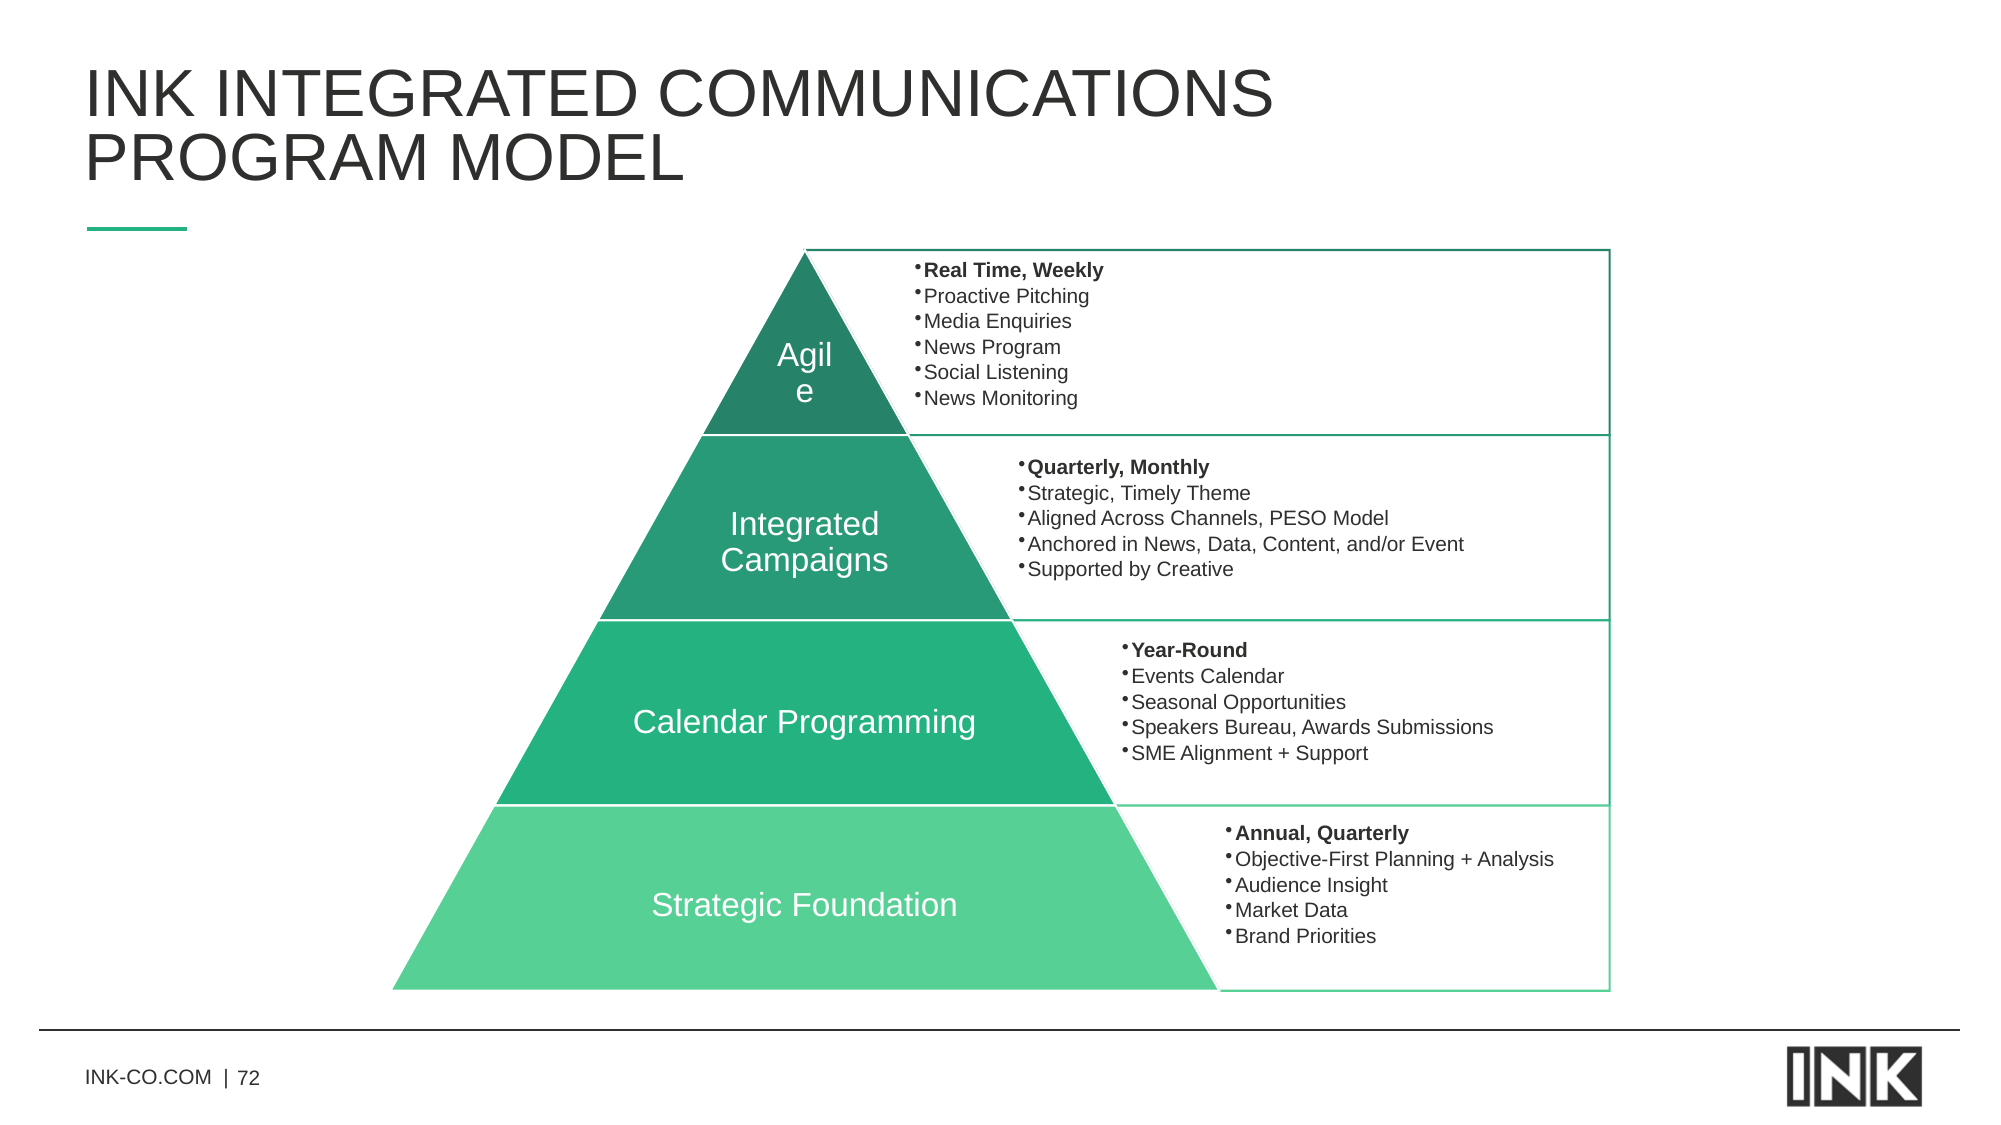

# INK integrated communications program model
Real Time, Weekly
Proactive Pitching
Media Enquiries
News Program
Social Listening
News Monitoring
Agile
Quarterly, Monthly
Strategic, Timely Theme
Aligned Across Channels, PESO Model
Anchored in News, Data, Content, and/or Event
Supported by Creative
Integrated Campaigns
Year-Round
Events Calendar
Seasonal Opportunities
Speakers Bureau, Awards Submissions
SME Alignment + Support
Calendar Programming
Annual, Quarterly
Objective-First Planning + Analysis
Audience Insight
Market Data
Brand Priorities
Strategic Foundation
INK-CO.COM  |
72